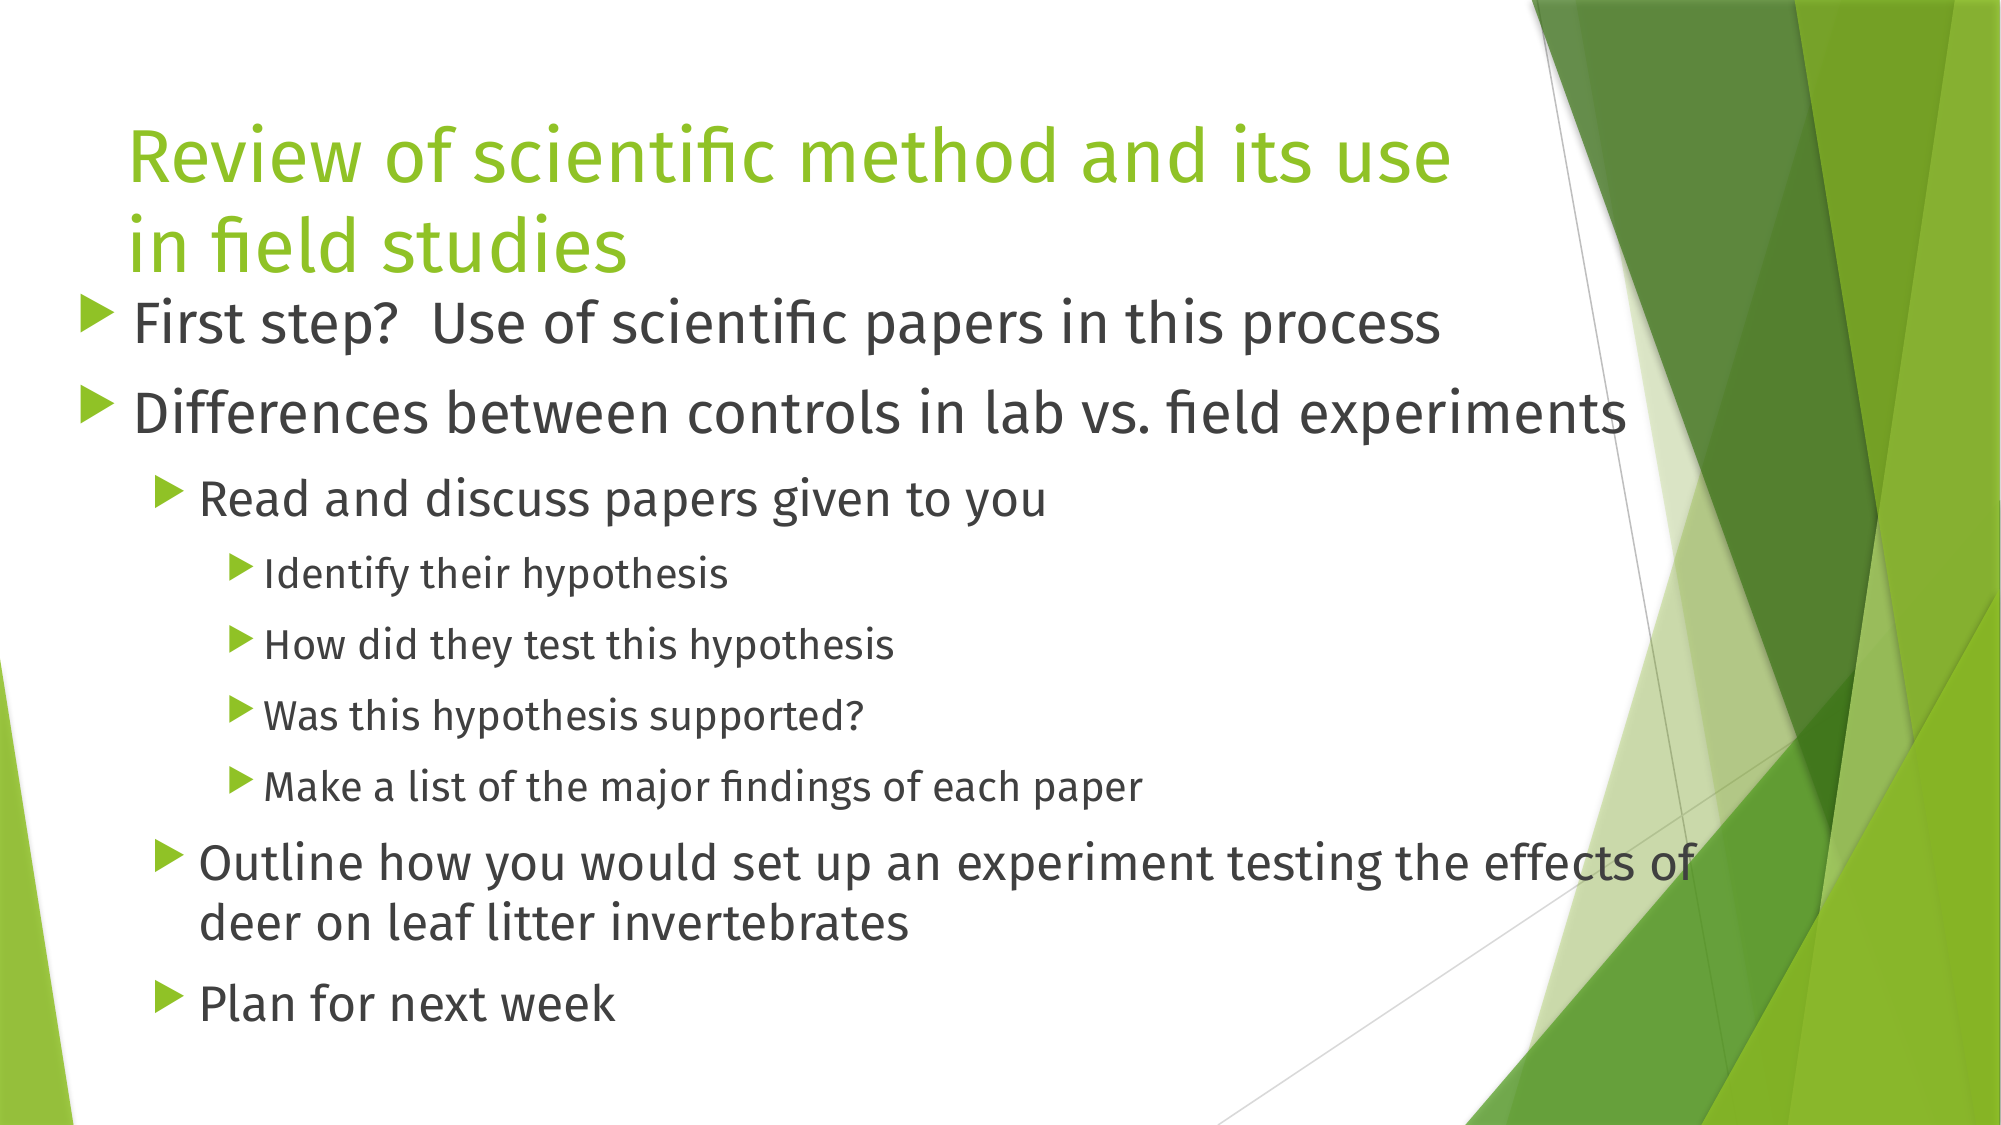

# Review of scientific method and its use in field studies
First step?  Use of scientific papers in this process
Differences between controls in lab vs. field experiments
Read and discuss papers given to you
Identify their hypothesis
How did they test this hypothesis
Was this hypothesis supported?
Make a list of the major findings of each paper
Outline how you would set up an experiment testing the effects of deer on leaf litter invertebrates
Plan for next week